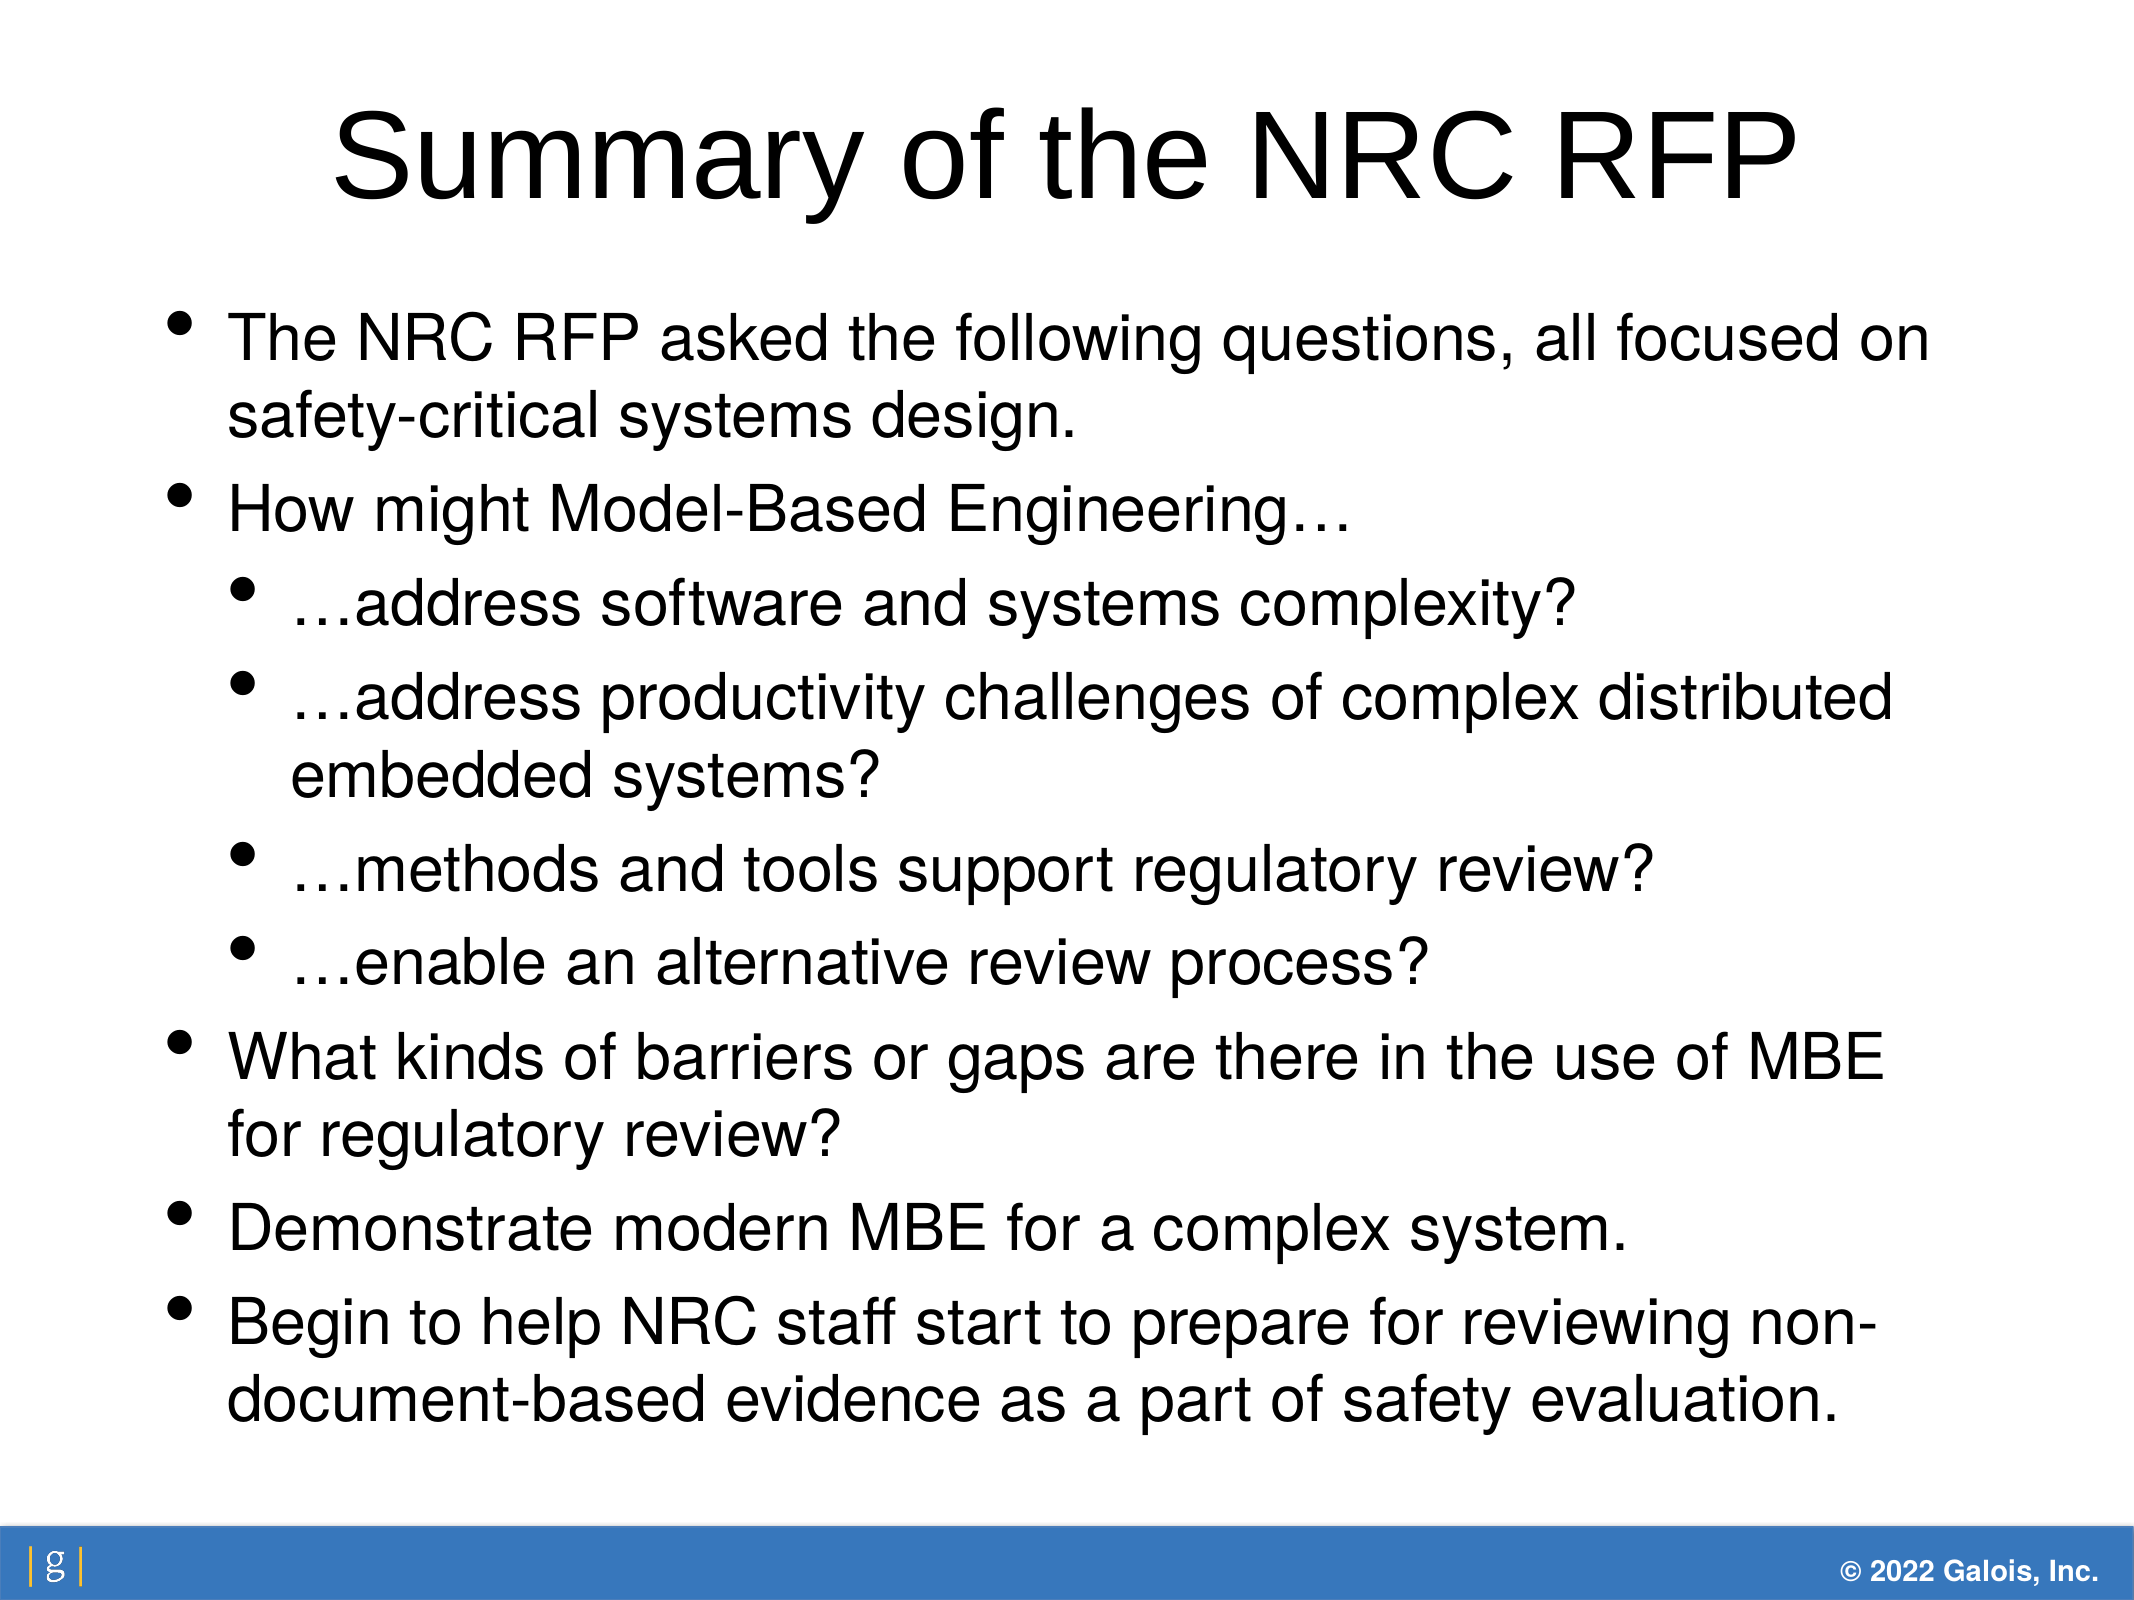

Summary of the NRC RFP
The NRC RFP asked the following questions, all focused on safety-critical systems design.
How might Model-Based Engineering…
…address software and systems complexity?
…address productivity challenges of complex distributed embedded systems?
…methods and tools support regulatory review?
…enable an alternative review process?
What kinds of barriers or gaps are there in the use of MBE for regulatory review?
Demonstrate modern MBE for a complex system.
Begin to help NRC staff start to prepare for reviewing non-document-based evidence as a part of safety evaluation.
5